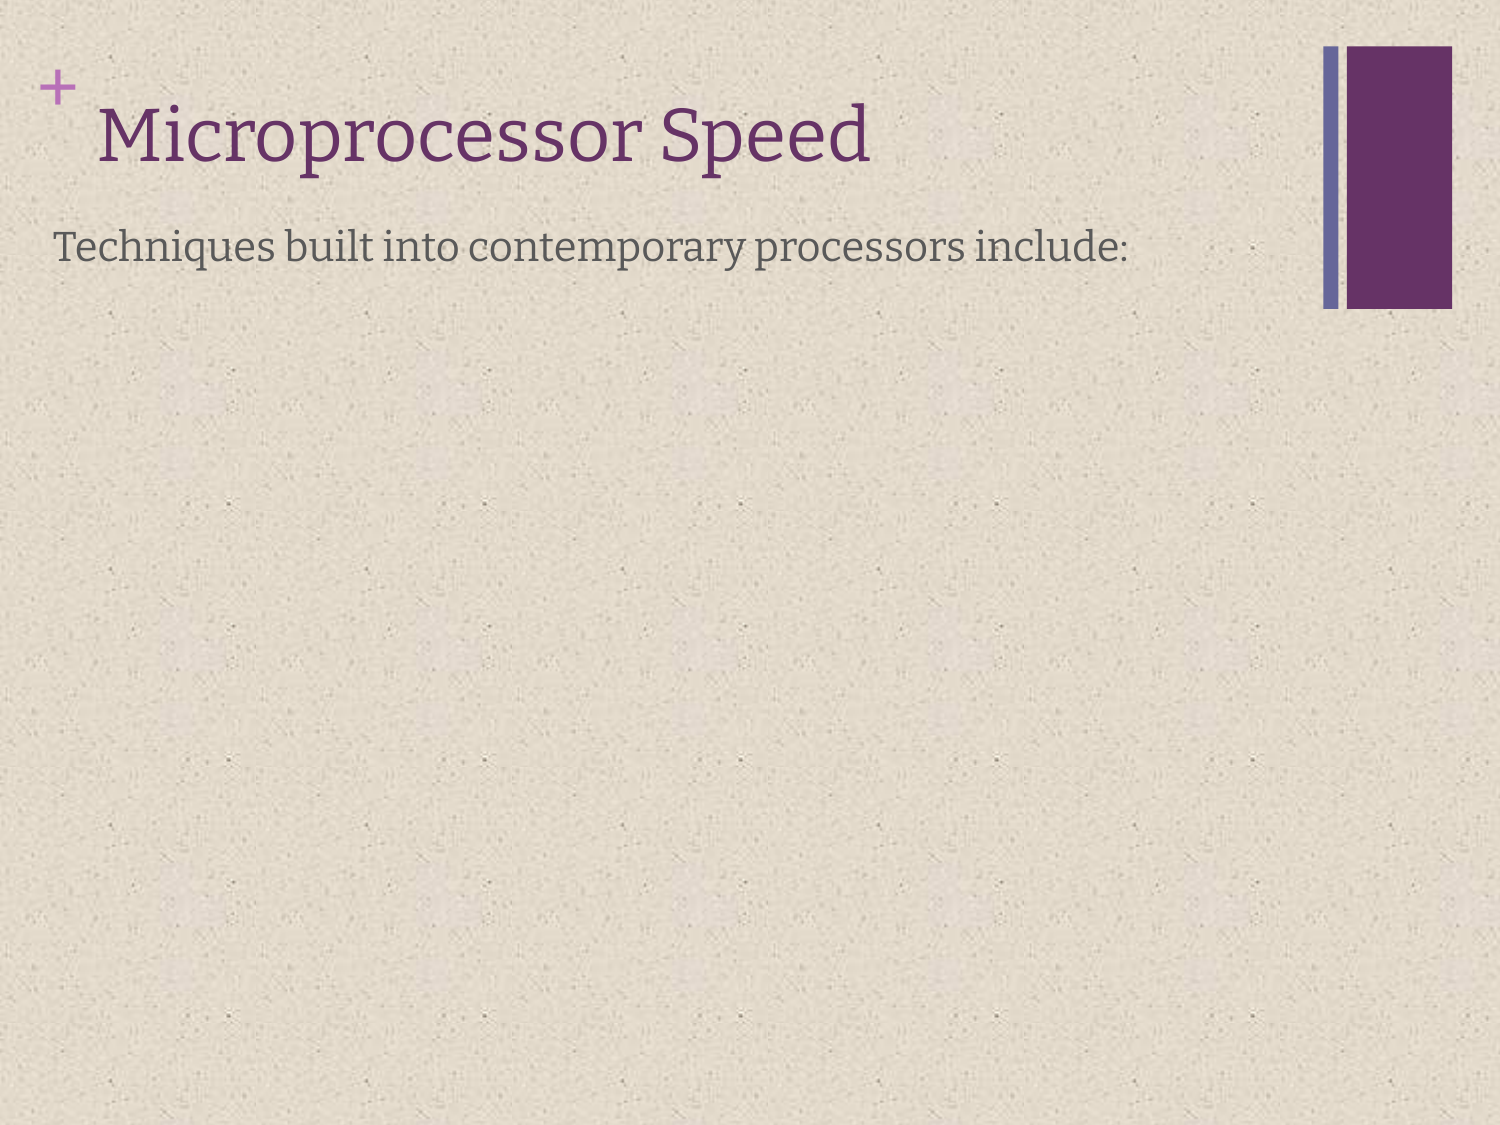

# Microprocessor Speed
Techniques built into contemporary processors include: